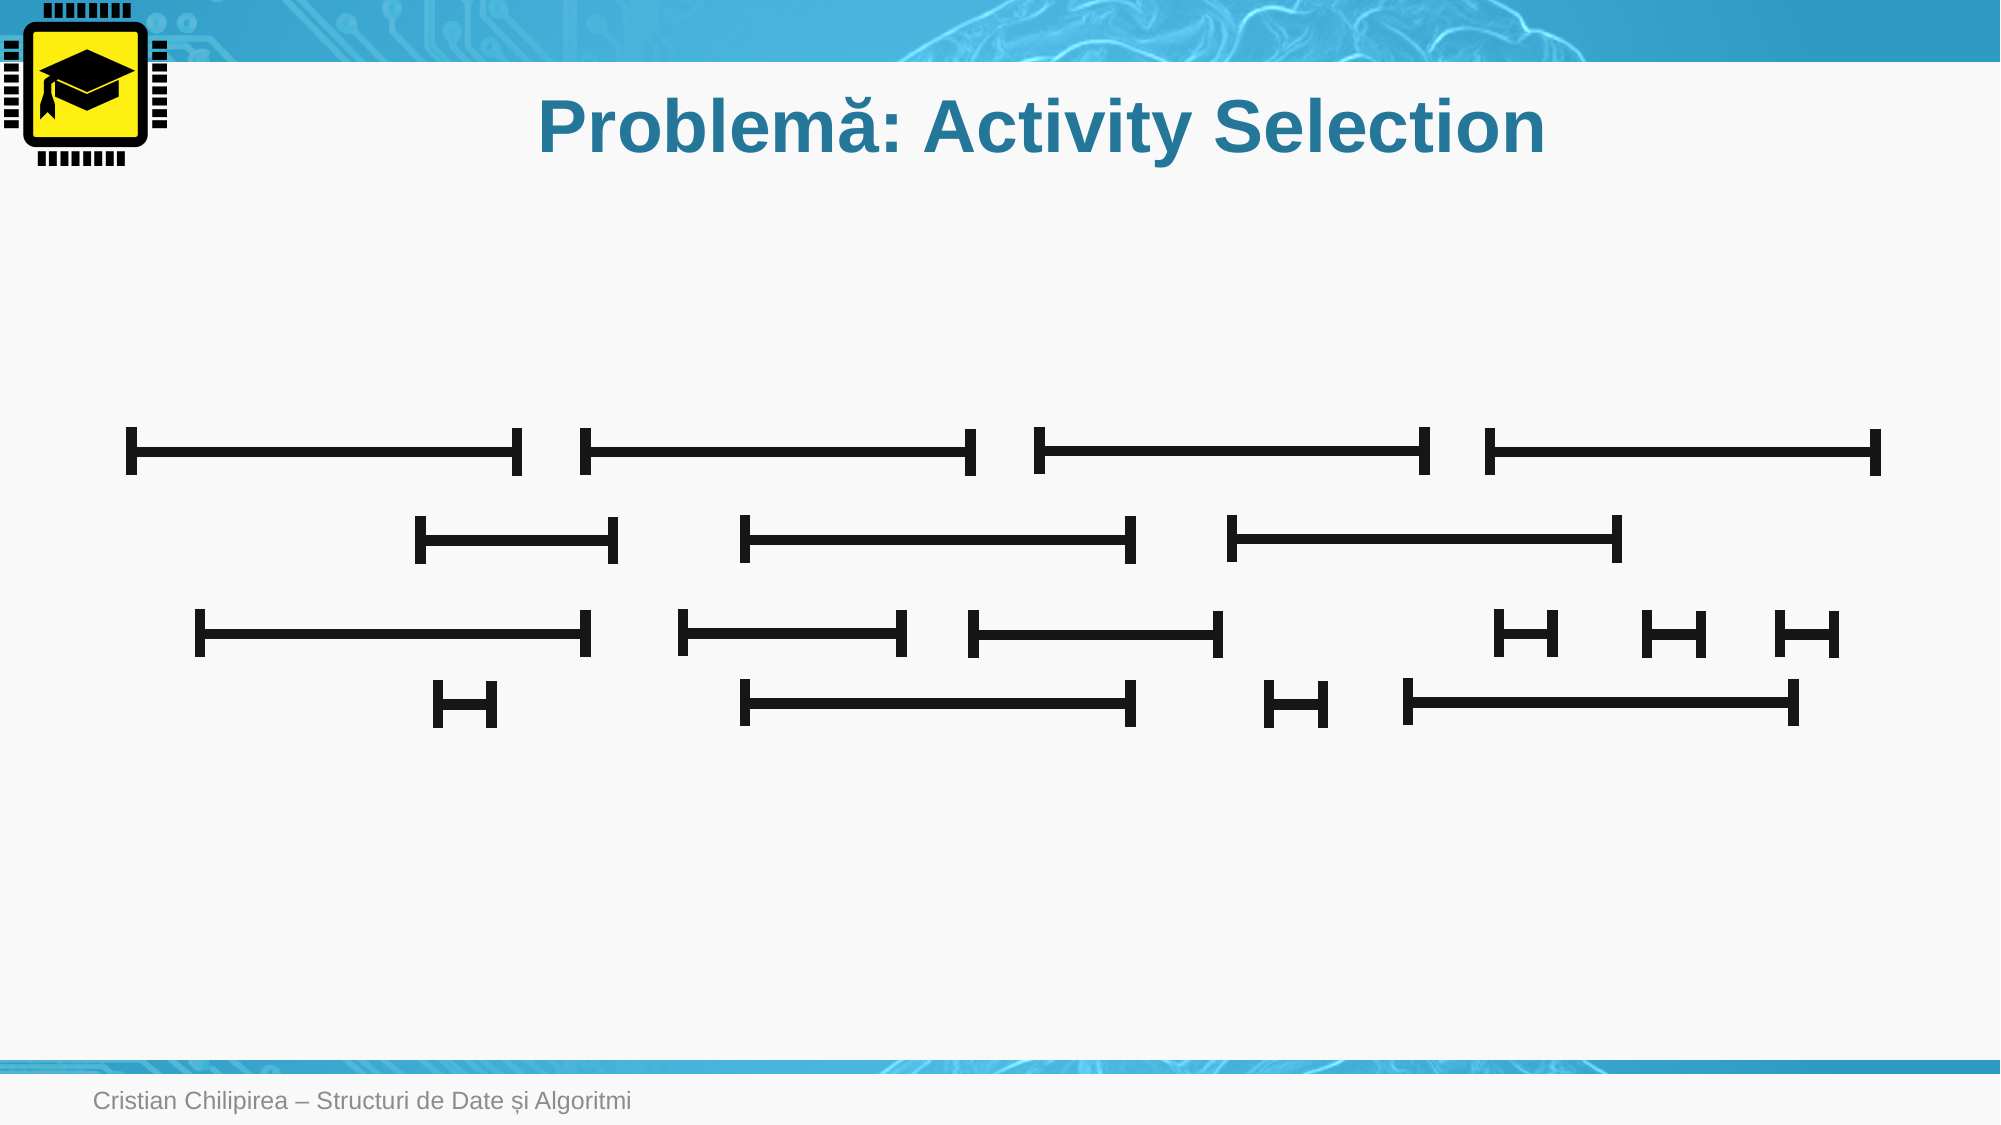

# Problemă: Activity Selection
Cristian Chilipirea – Structuri de Date și Algoritmi